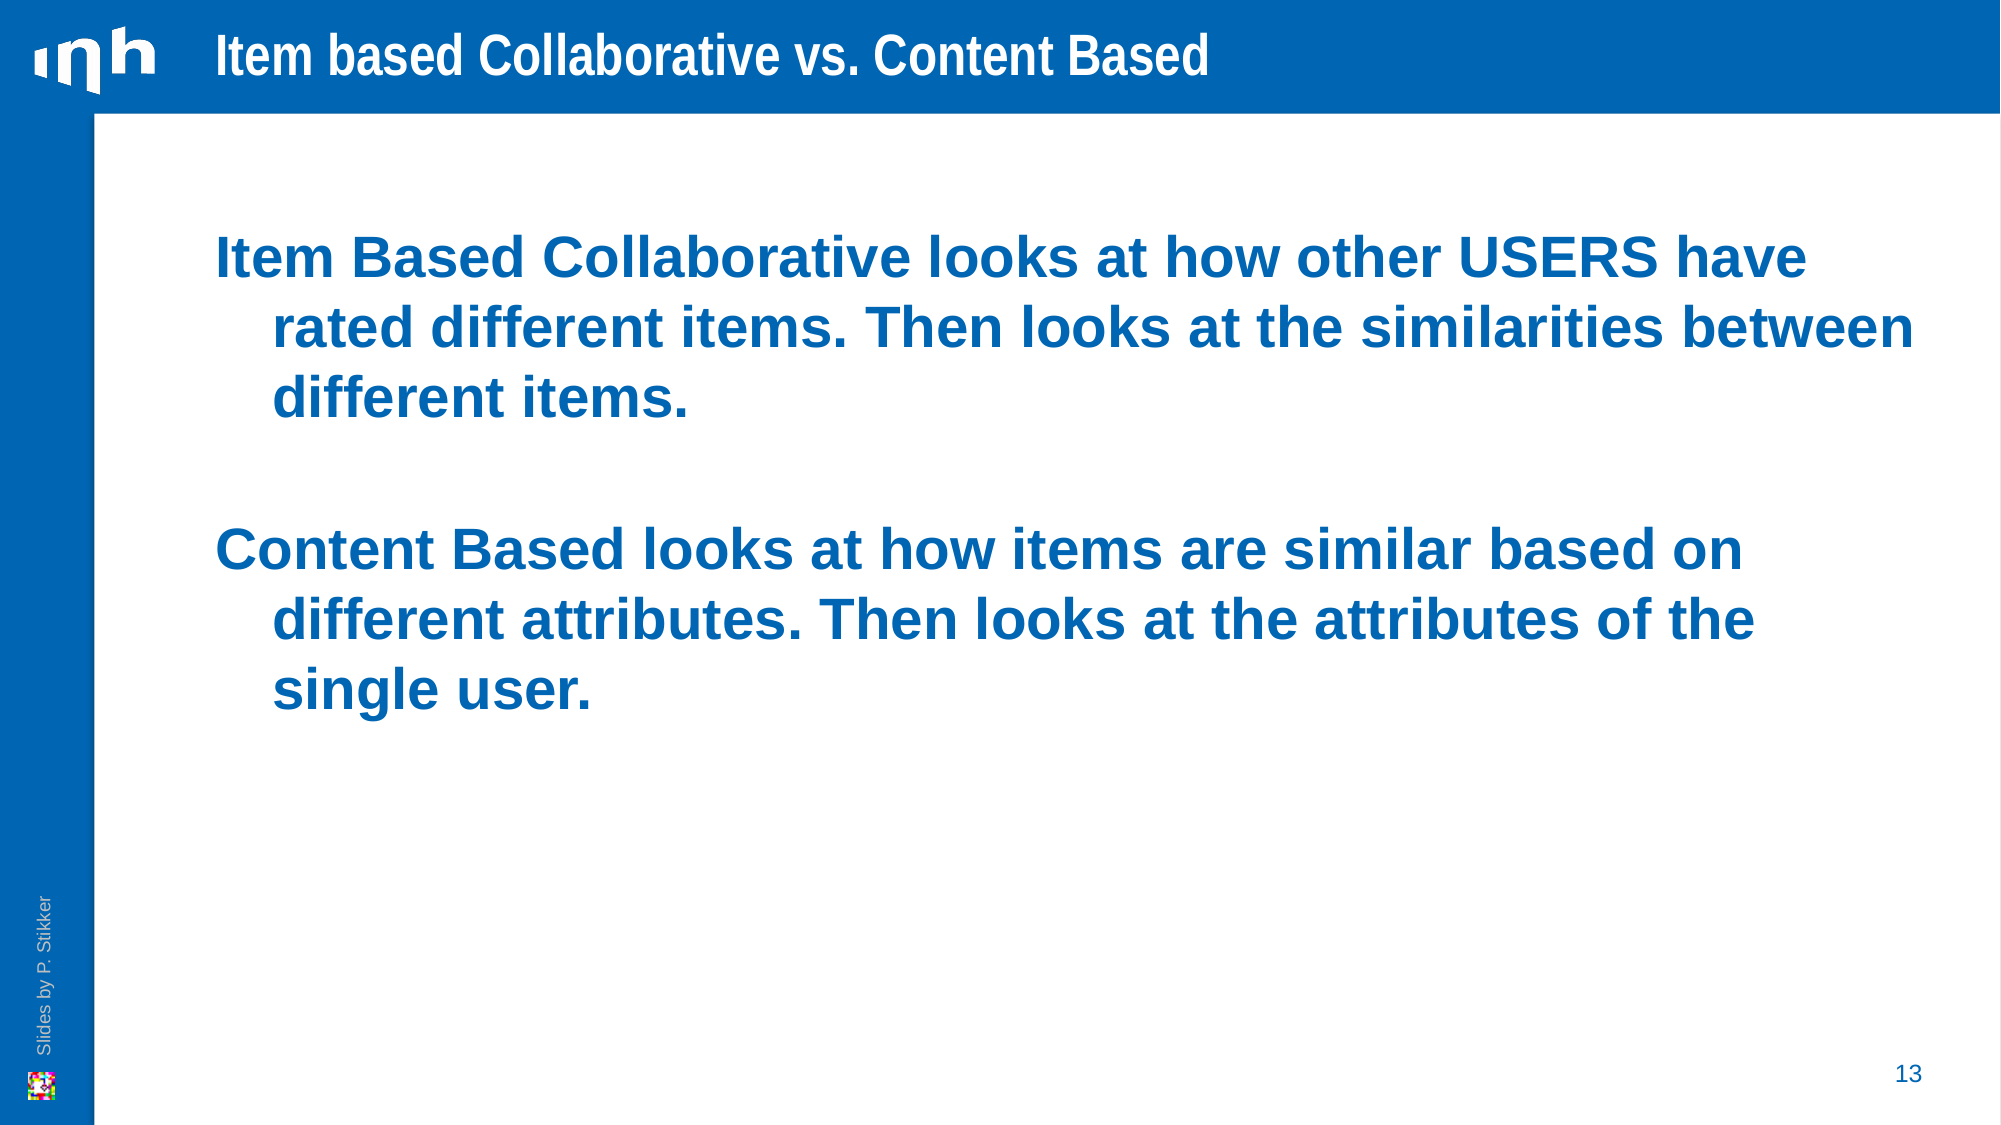

# Item based Collaborative vs. Content Based
Item Based Collaborative looks at how other USERS have rated different items. Then looks at the similarities between different items.
Content Based looks at how items are similar based on different attributes. Then looks at the attributes of the single user.
13